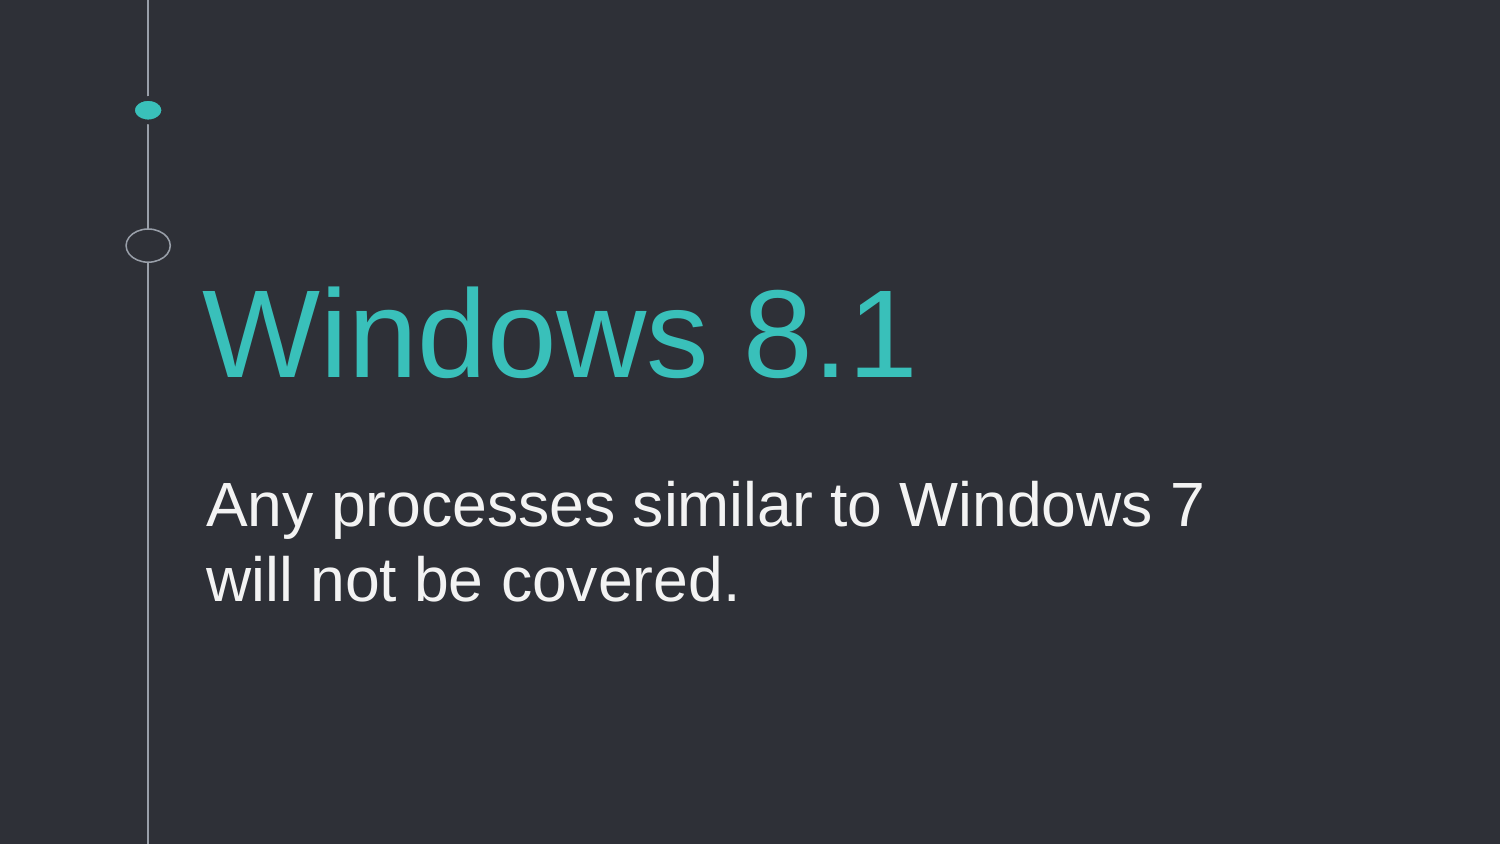

# Windows 8.1
Any processes similar to Windows 7 will not be covered.